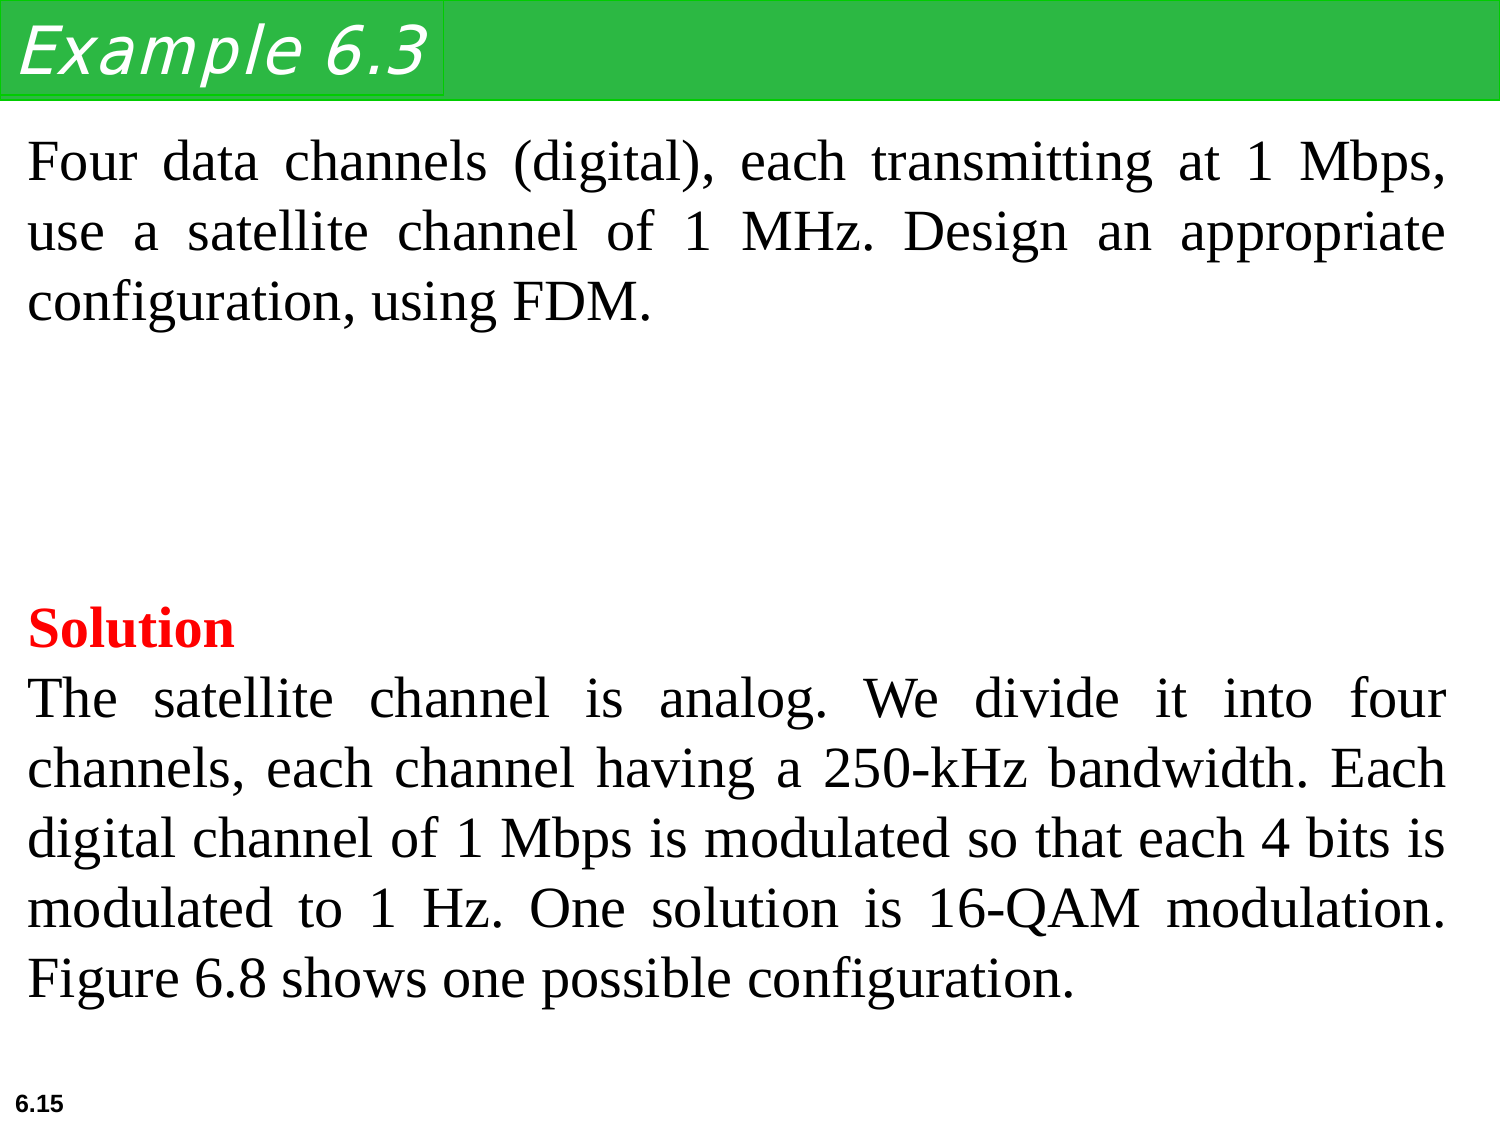

Example 6.3
Four data channels (digital), each transmitting at 1 Mbps, use a satellite channel of 1 MHz. Design an appropriate configuration, using FDM.
Solution
The satellite channel is analog. We divide it into four channels, each channel having a 250-kHz bandwidth. Each digital channel of 1 Mbps is modulated so that each 4 bits is modulated to 1 Hz. One solution is 16-QAM modulation. Figure 6.8 shows one possible configuration.
6.15